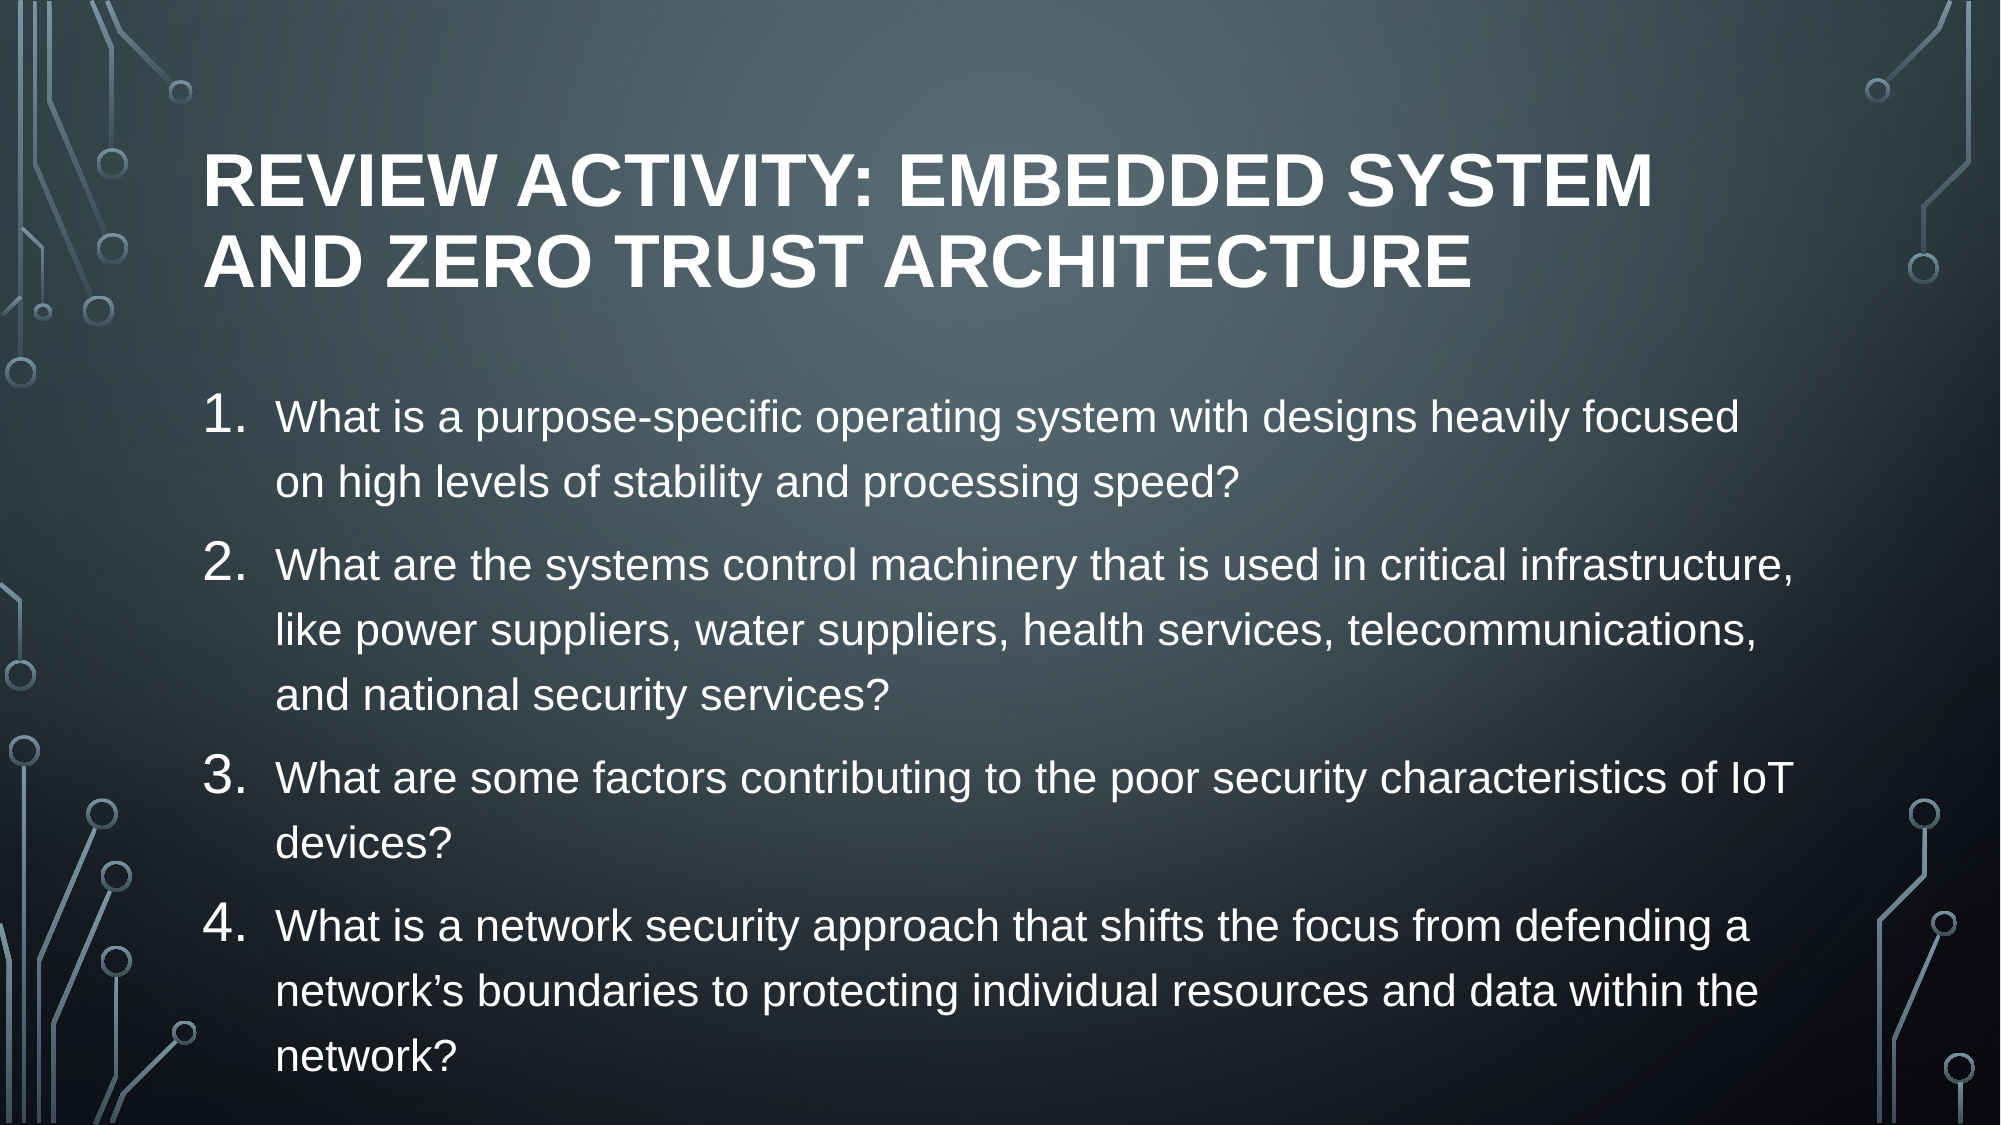

# Review Activity: Embedded System and Zero Trust Architecture
What is a purpose-specific operating system with designs heavily focused on high levels of stability and processing speed?
What are the systems control machinery that is used in critical infrastructure, like power suppliers, water suppliers, health services, telecommunications, and national security services?
What are some factors contributing to the poor security characteristics of IoT devices?
What is a network security approach that shifts the focus from defending a network’s boundaries to protecting individual resources and data within the network?